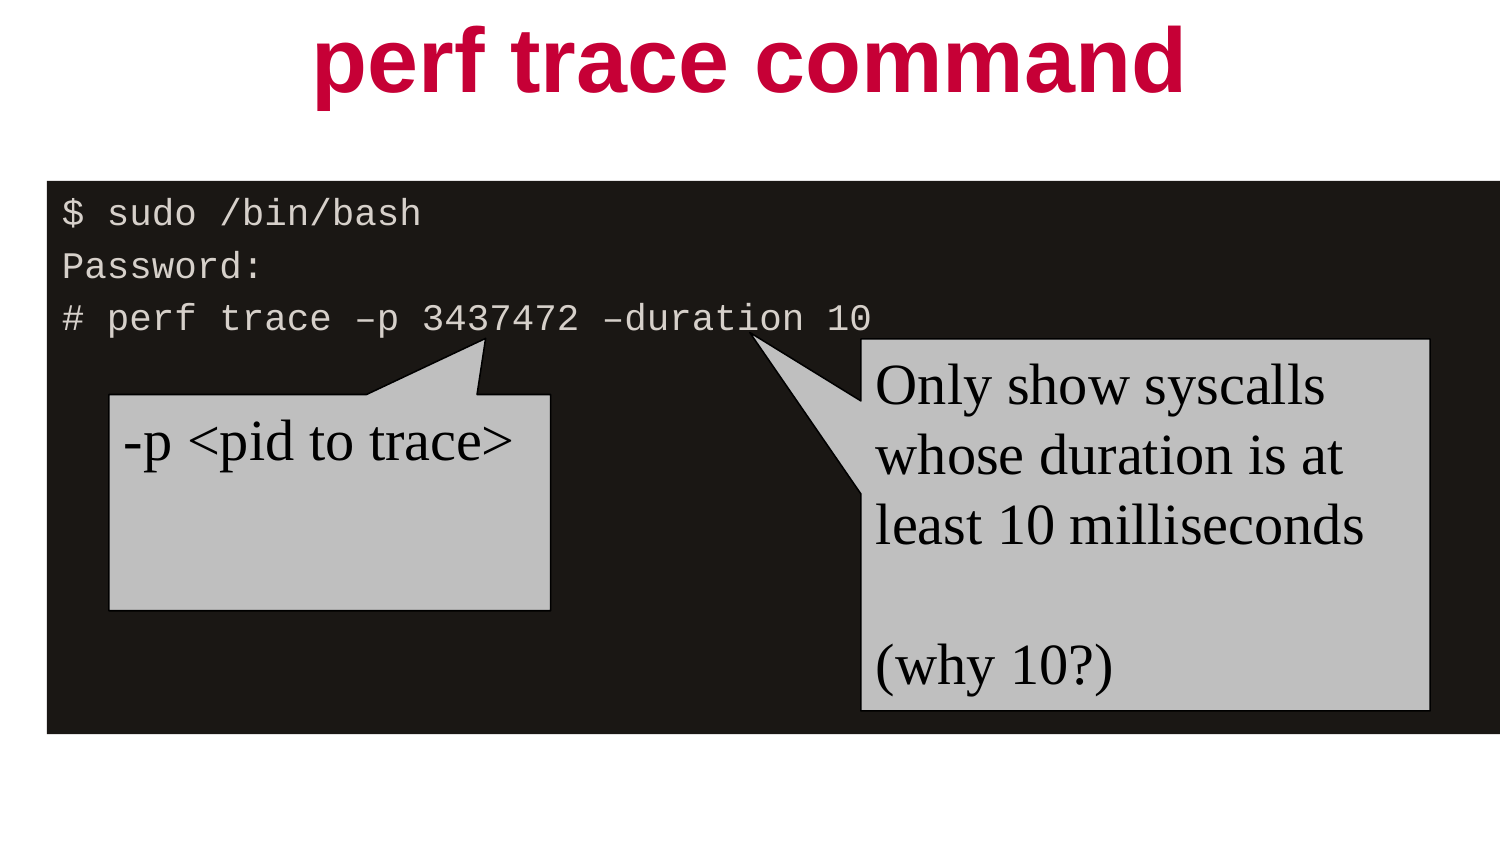

# perf trace command
$ sudo /bin/bash
Password:
# perf trace –p 3437472 –duration 10

Only show syscalls
whose duration is at least 10 milliseconds
(why 10?)
-p <pid to trace>